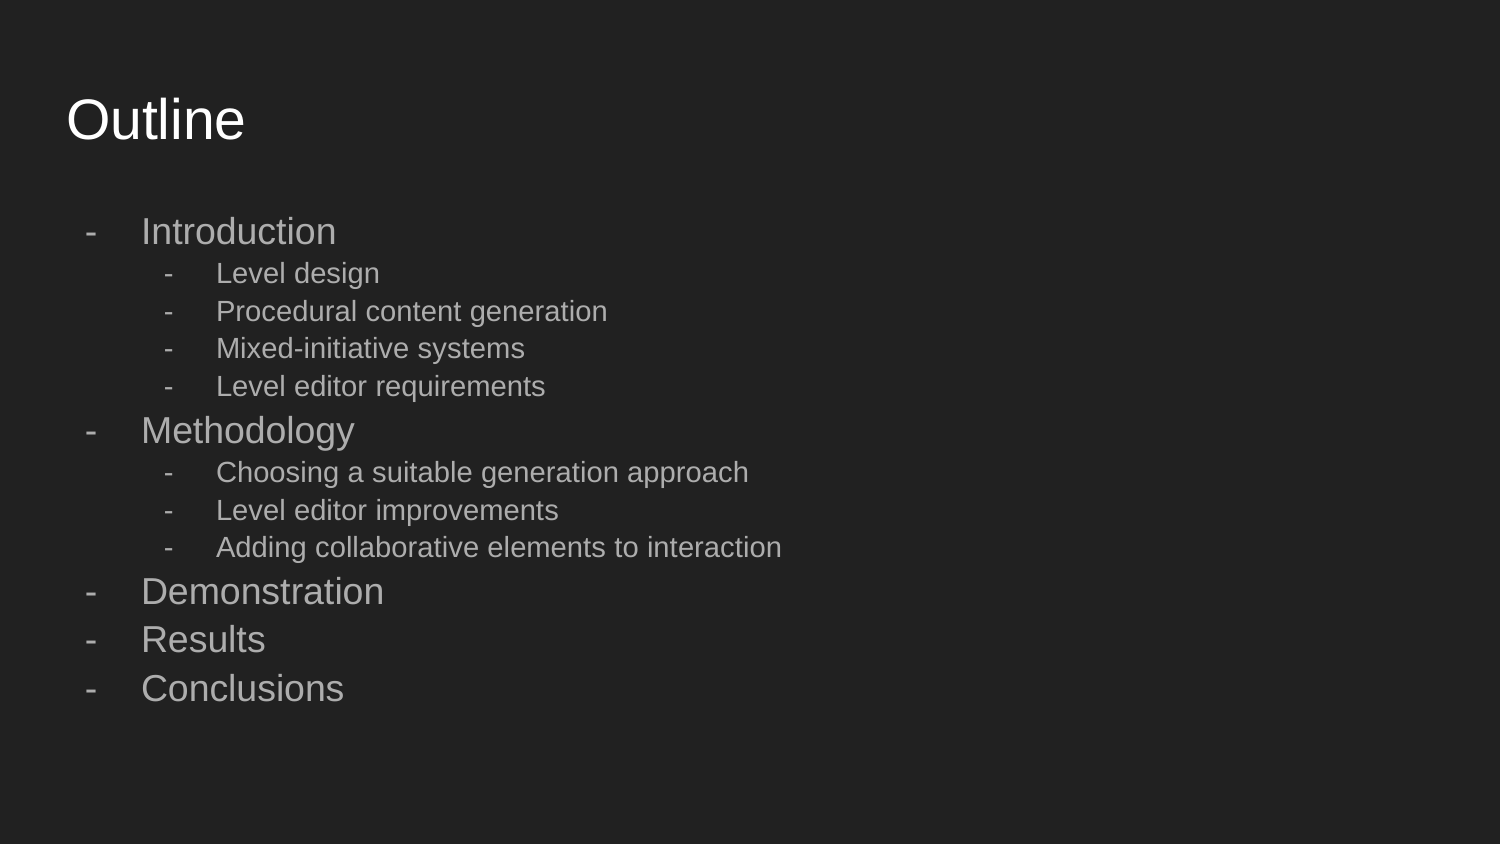

# Outline
Introduction
Level design
Procedural content generation
Mixed-initiative systems
Level editor requirements
Methodology
Choosing a suitable generation approach
Level editor improvements
Adding collaborative elements to interaction
Demonstration
Results
Conclusions